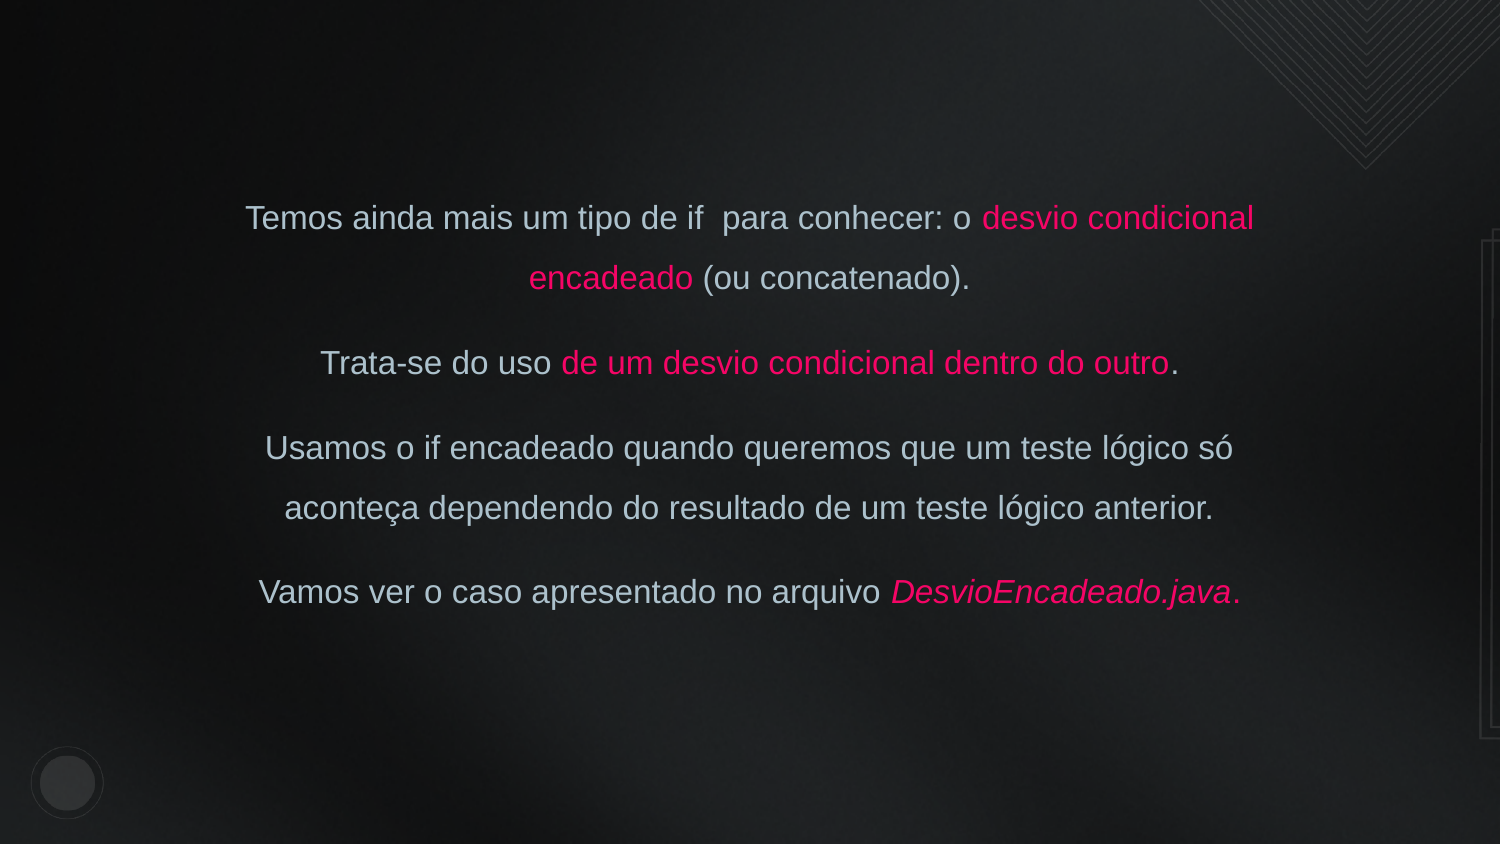

Temos ainda mais um tipo de if  para conhecer: o desvio condicional encadeado (ou concatenado).
Trata-se do uso de um desvio condicional dentro do outro.
Usamos o if encadeado quando queremos que um teste lógico só aconteça dependendo do resultado de um teste lógico anterior.
Vamos ver o caso apresentado no arquivo DesvioEncadeado.java.